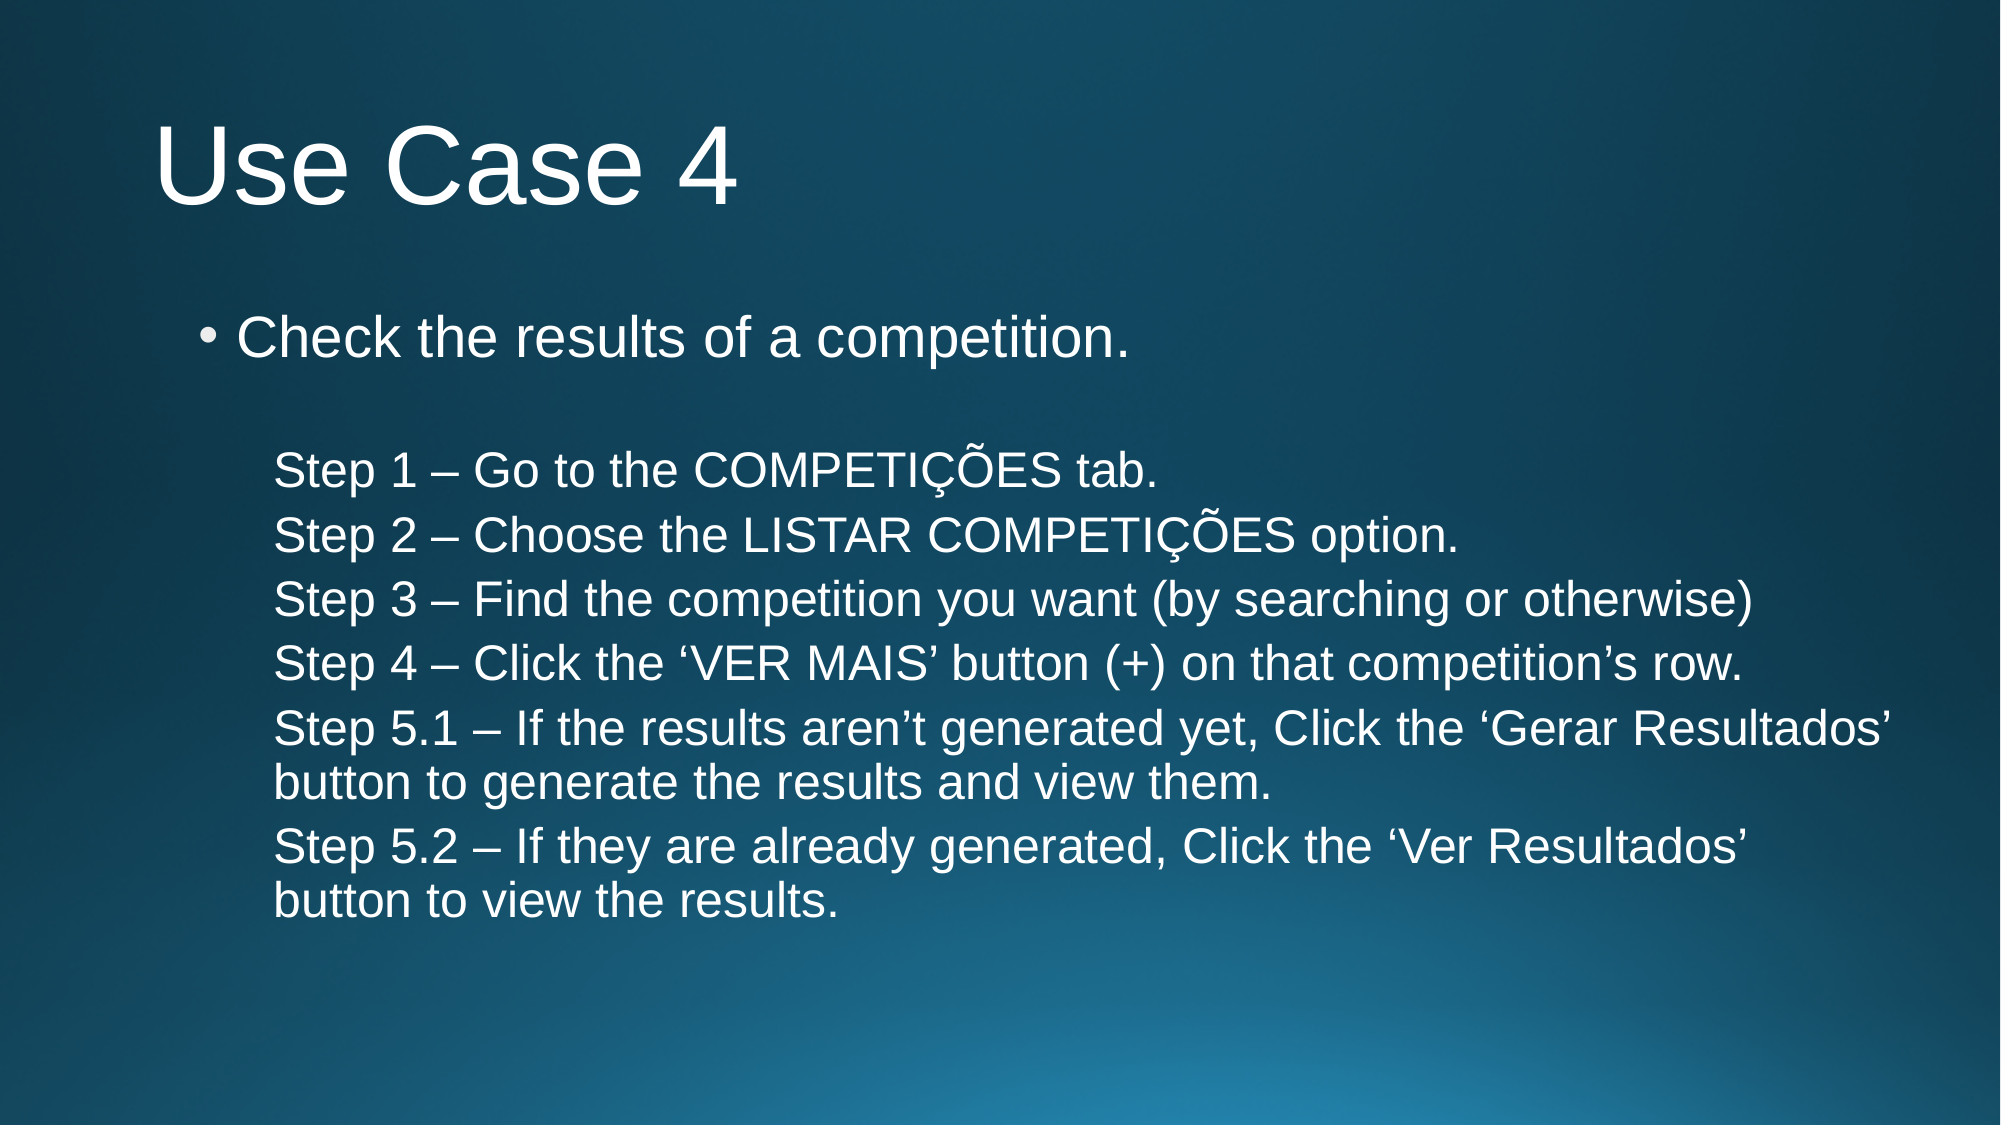

# Use Case 4
Check the results of a competition.

Step 1 – Go to the COMPETIÇÕES tab.
Step 2 – Choose the LISTAR COMPETIÇÕES option.
Step 3 – Find the competition you want (by searching or otherwise)
Step 4 – Click the ‘VER MAIS’ button (+) on that competition’s row.
Step 5.1 – If the results aren’t generated yet, Click the ‘Gerar Resultados’ button to generate the results and view them.
Step 5.2 – If they are already generated, Click the ‘Ver Resultados’ button to view the results.